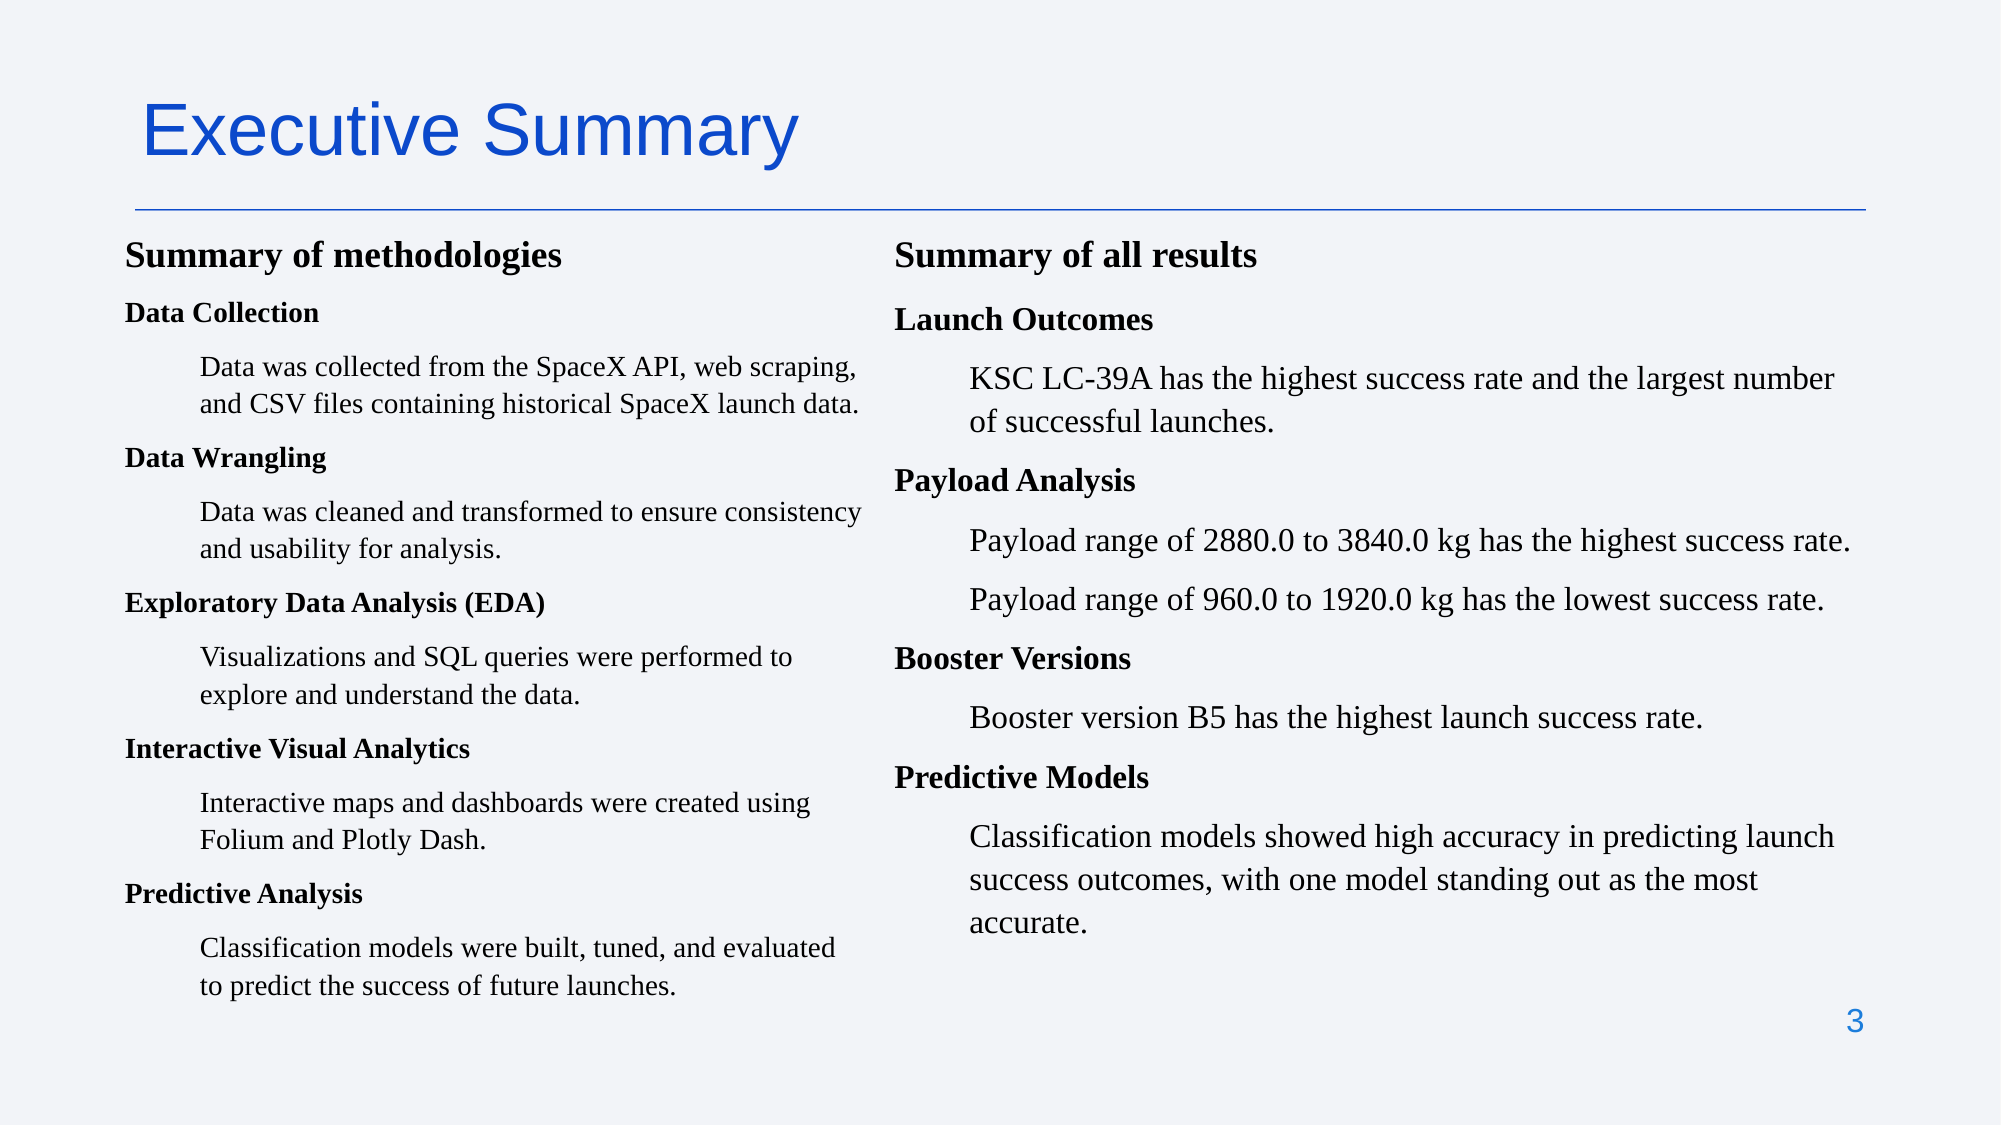

Executive Summary
Summary of methodologies
Summary of all results
Data Collection
Data was collected from the SpaceX API, web scraping, and CSV files containing historical SpaceX launch data.
Data Wrangling
Data was cleaned and transformed to ensure consistency and usability for analysis.
Exploratory Data Analysis (EDA)
Visualizations and SQL queries were performed to explore and understand the data.
Interactive Visual Analytics
Interactive maps and dashboards were created using Folium and Plotly Dash.
Predictive Analysis
Classification models were built, tuned, and evaluated to predict the success of future launches.
Launch Outcomes
KSC LC-39A has the highest success rate and the largest number of successful launches.
Payload Analysis
Payload range of 2880.0 to 3840.0 kg has the highest success rate.
Payload range of 960.0 to 1920.0 kg has the lowest success rate.
Booster Versions
Booster version B5 has the highest launch success rate.
Predictive Models
Classification models showed high accuracy in predicting launch success outcomes, with one model standing out as the most accurate.
3